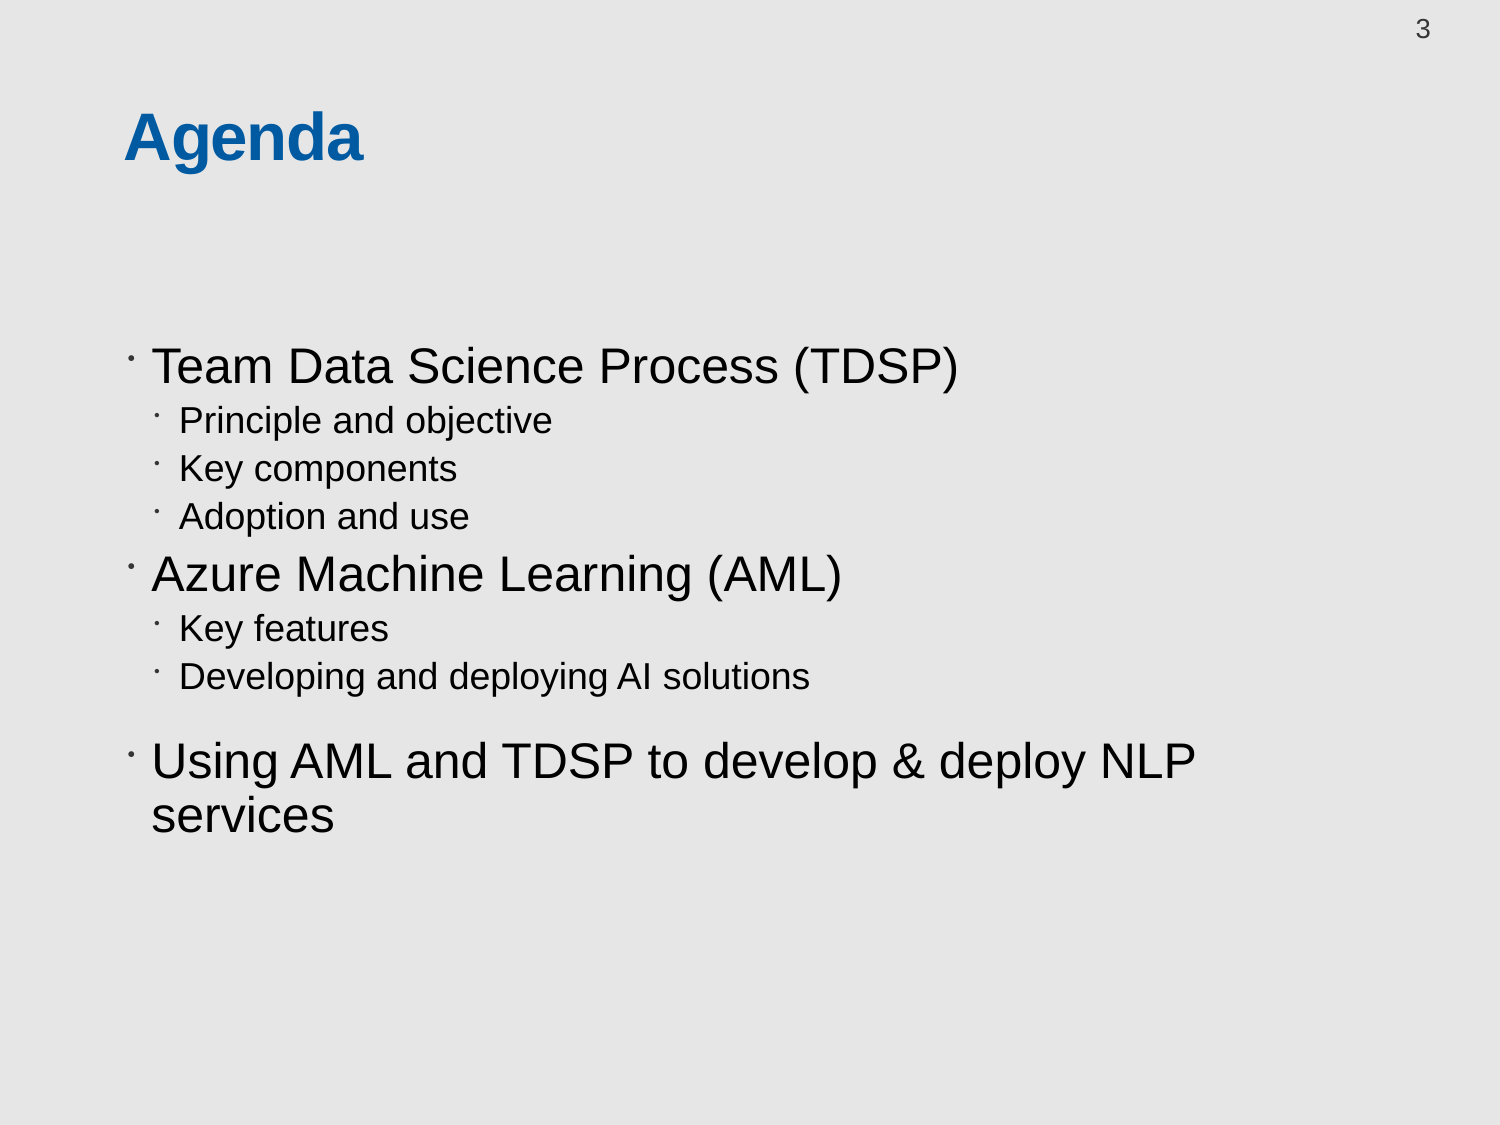

3
# Agenda
Team Data Science Process (TDSP)
Principle and objective
Key components
Adoption and use
Azure Machine Learning (AML)
Key features
Developing and deploying AI solutions

Using AML and TDSP to develop & deploy NLP services